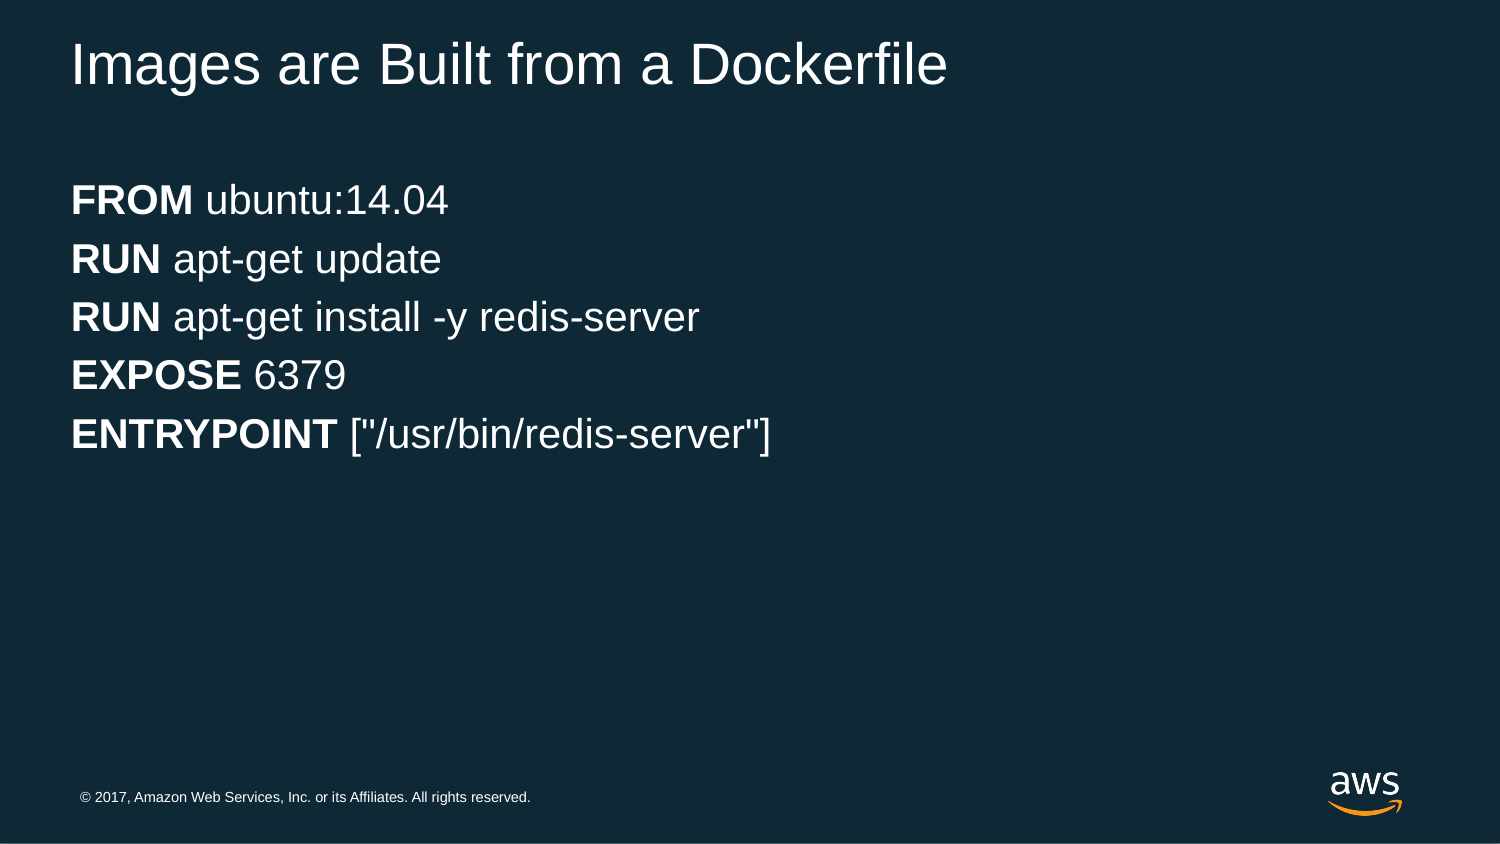

# Images are Built from a Dockerfile
FROM ubuntu:14.04
RUN apt-get update
RUN apt-get install -y redis-server
EXPOSE 6379
ENTRYPOINT ["/usr/bin/redis-server"]